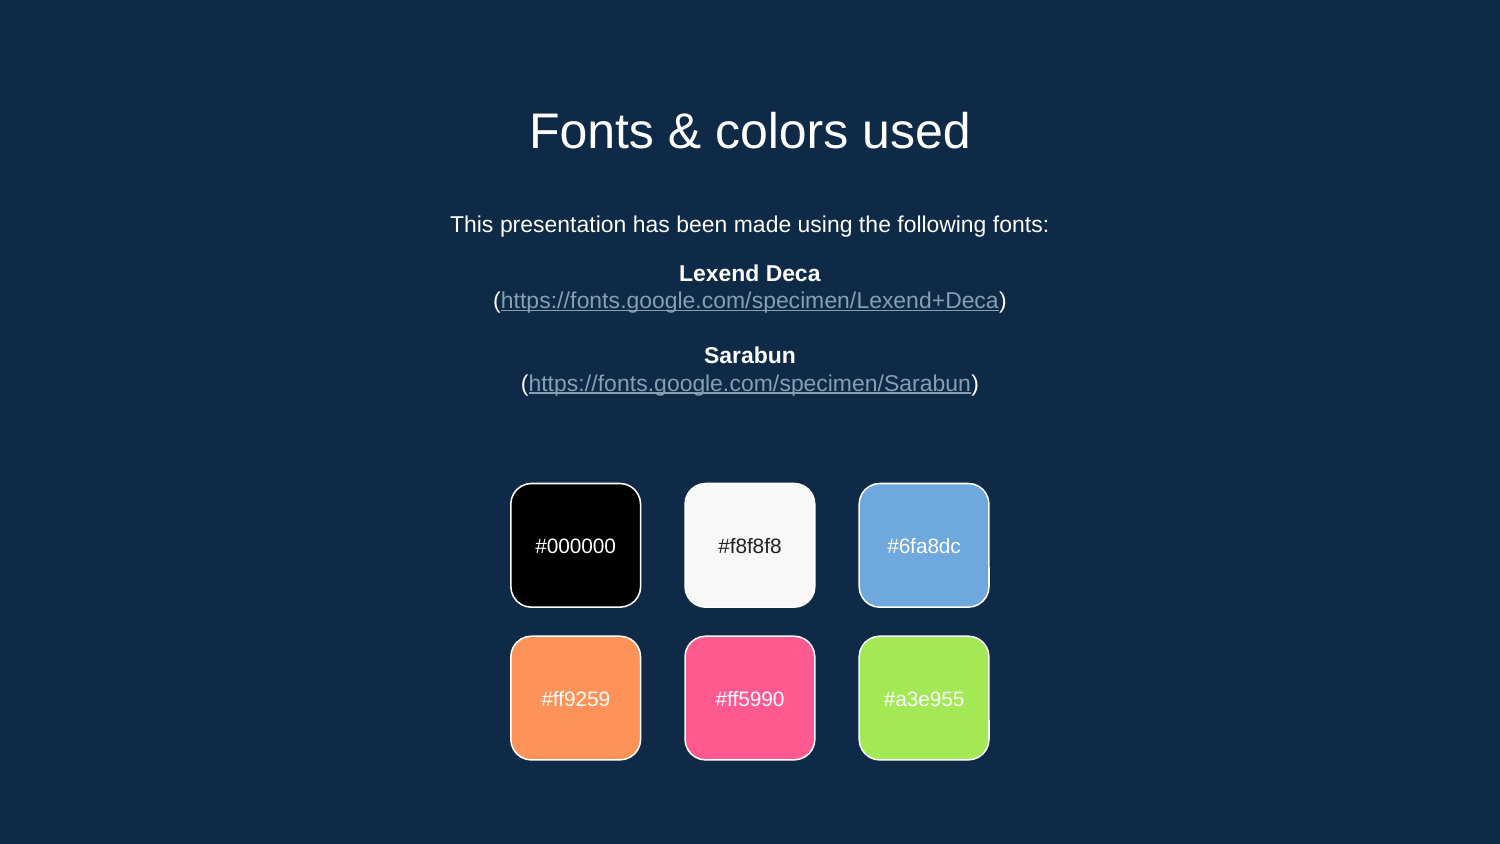

# Fonts & colors used
This presentation has been made using the following fonts:
Lexend Deca
(https://fonts.google.com/specimen/Lexend+Deca)

Sarabun
(https://fonts.google.com/specimen/Sarabun)

#000000
#f8f8f8
#6fa8dc

#ff9259
#ff5990
#a3e955